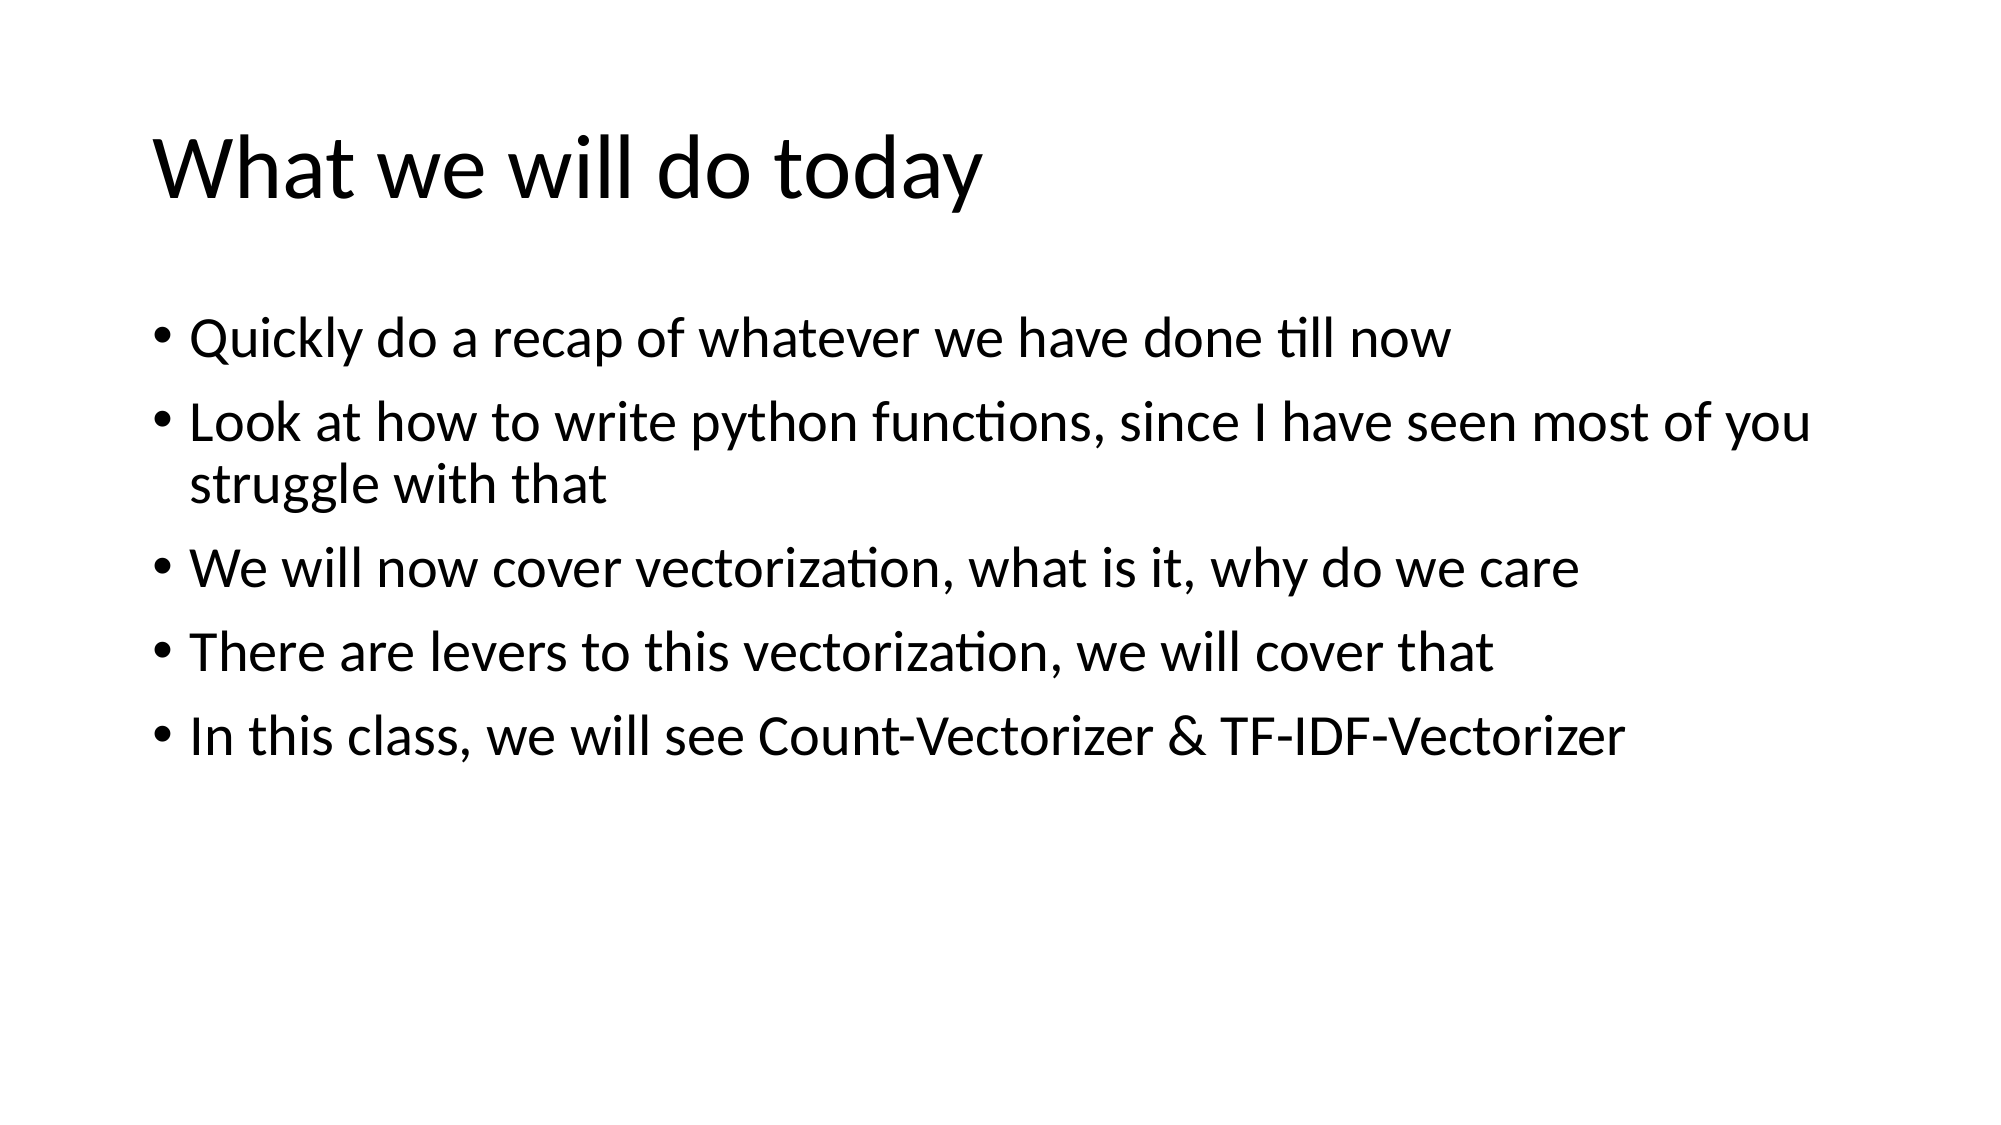

# What we will do today
Quickly do a recap of whatever we have done till now
Look at how to write python functions, since I have seen most of you struggle with that
We will now cover vectorization, what is it, why do we care
There are levers to this vectorization, we will cover that
In this class, we will see Count-Vectorizer & TF-IDF-Vectorizer